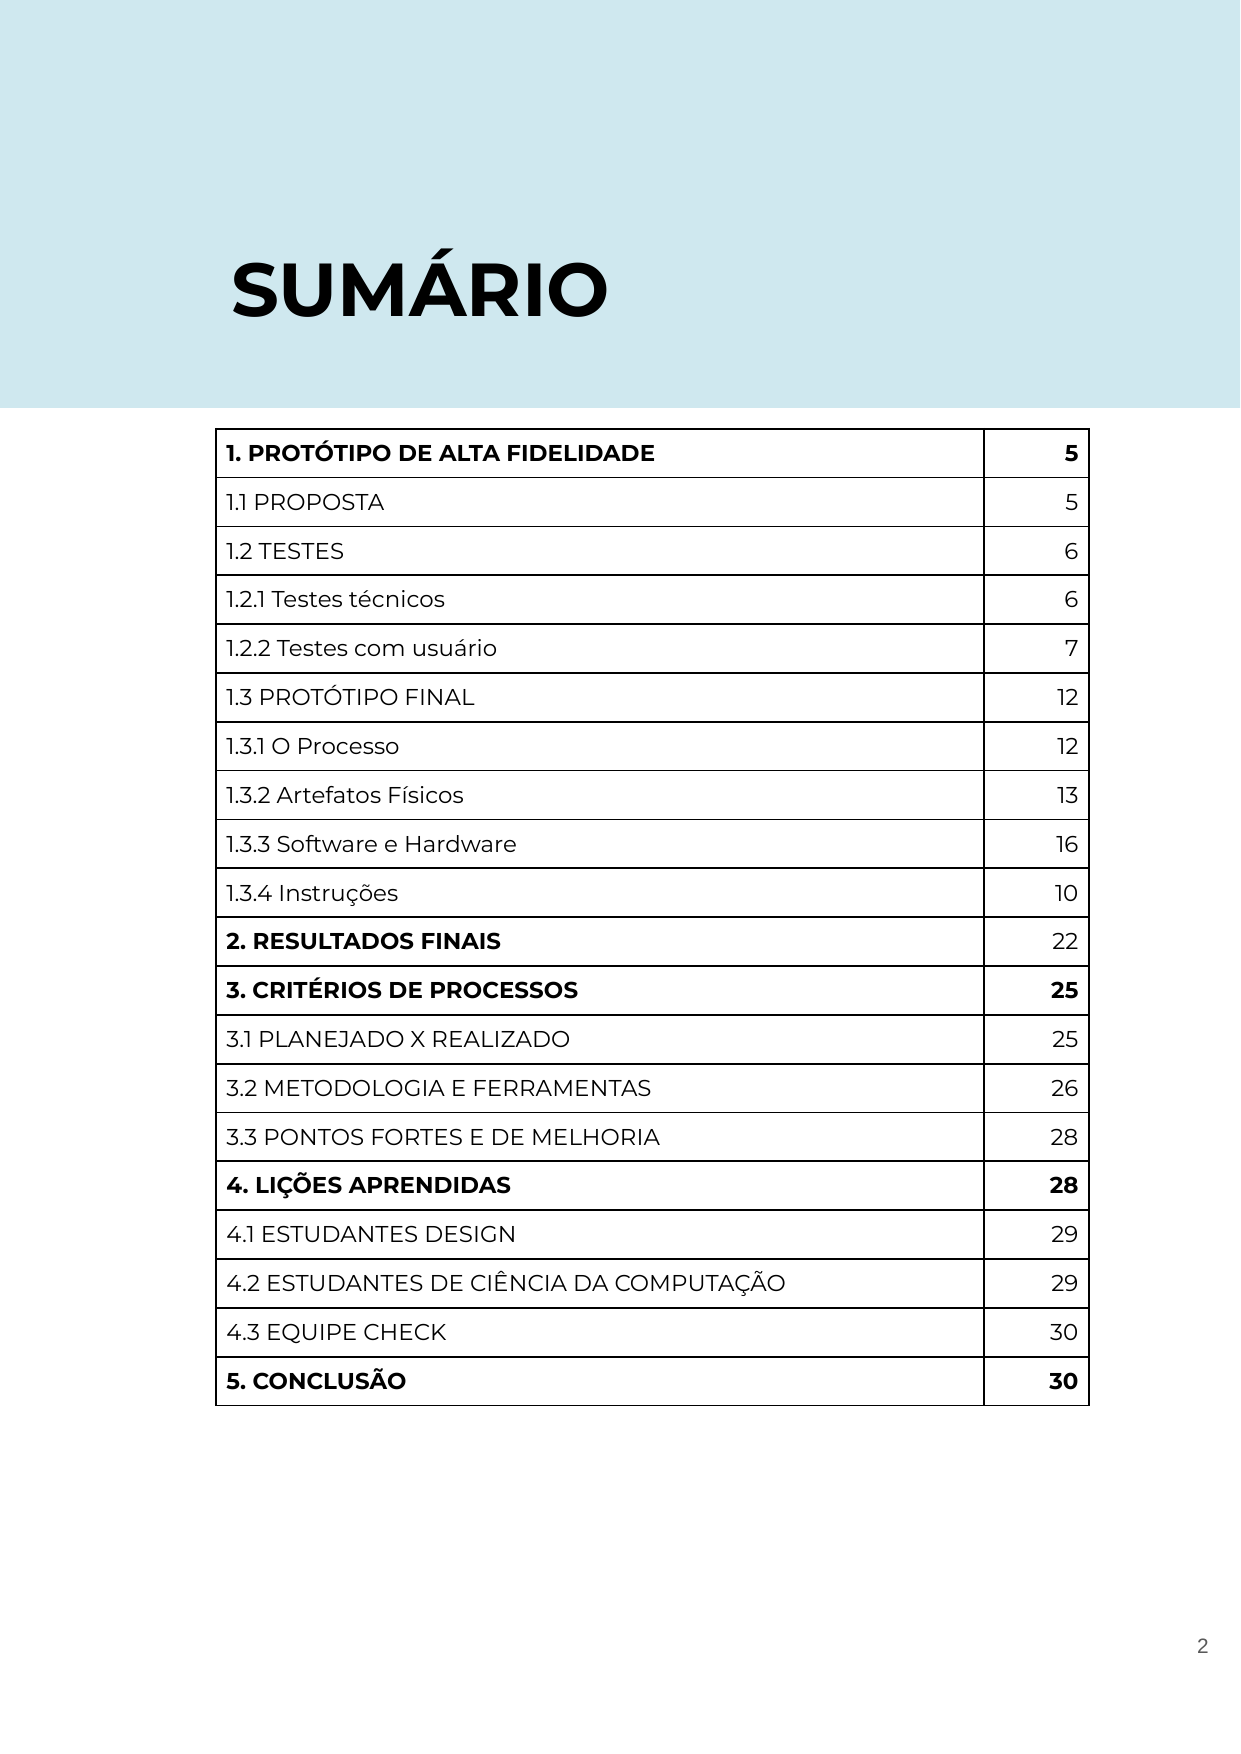

SUMÁRIO
| 1. PROTÓTIPO DE ALTA FIDELIDADE | 5 |
| --- | --- |
| 1.1 PROPOSTA | 5 |
| 1.2 TESTES | 6 |
| 1.2.1 Testes técnicos | 6 |
| 1.2.2 Testes com usuário | 7 |
| 1.3 PROTÓTIPO FINAL | 12 |
| 1.3.1 O Processo | 12 |
| 1.3.2 Artefatos Físicos | 13 |
| 1.3.3 Software e Hardware | 16 |
| 1.3.4 Instruções | 10 |
| 2. RESULTADOS FINAIS | 22 |
| 3. CRITÉRIOS DE PROCESSOS | 25 |
| 3.1 PLANEJADO X REALIZADO | 25 |
| 3.2 METODOLOGIA E FERRAMENTAS | 26 |
| 3.3 PONTOS FORTES E DE MELHORIA | 28 |
| 4. LIÇÕES APRENDIDAS | 28 |
| 4.1 ESTUDANTES DESIGN | 29 |
| 4.2 ESTUDANTES DE CIÊNCIA DA COMPUTAÇÃO | 29 |
| 4.3 EQUIPE CHECK | 30 |
| 5. CONCLUSÃO | 30 |
2